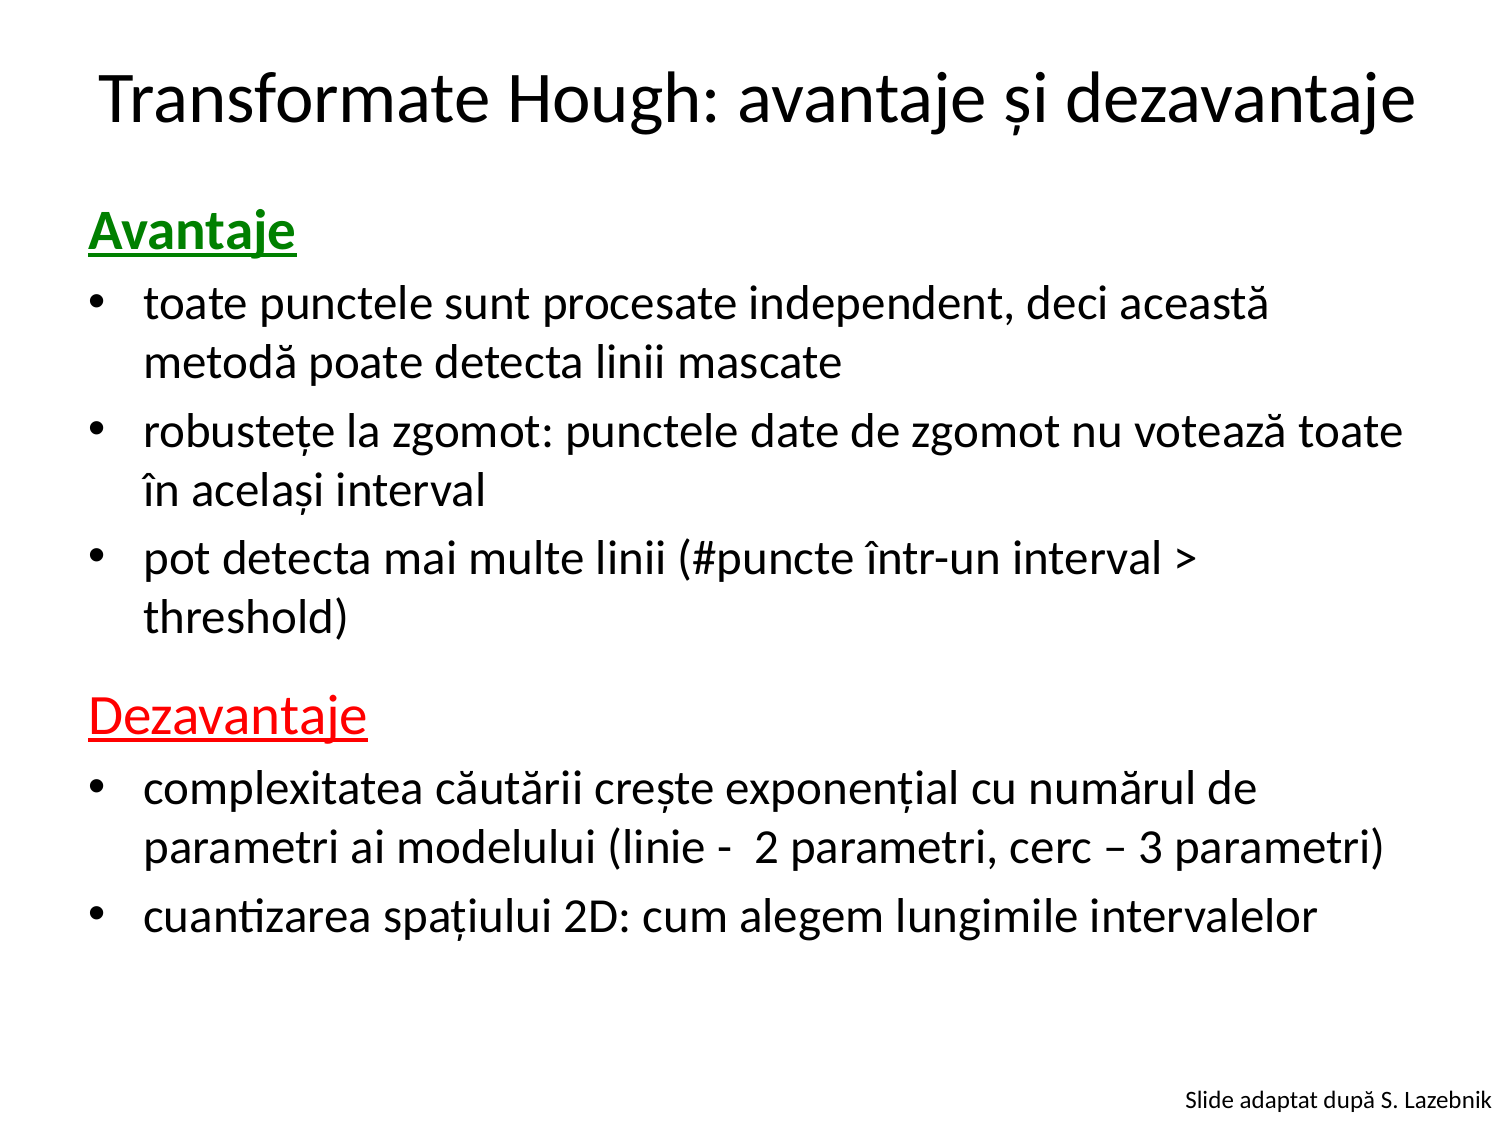

# Transformate Hough: avantaje și dezavantaje
Avantaje
toate punctele sunt procesate independent, deci această metodă poate detecta linii mascate
robustețe la zgomot: punctele date de zgomot nu votează toate în același interval
pot detecta mai multe linii (#puncte într-un interval > threshold)

Dezavantaje
complexitatea căutării crește exponențial cu numărul de parametri ai modelului (linie -  2 parametri, cerc – 3 parametri)
cuantizarea spațiului 2D: cum alegem lungimile intervalelor

Slide adaptat după S. Lazebnik